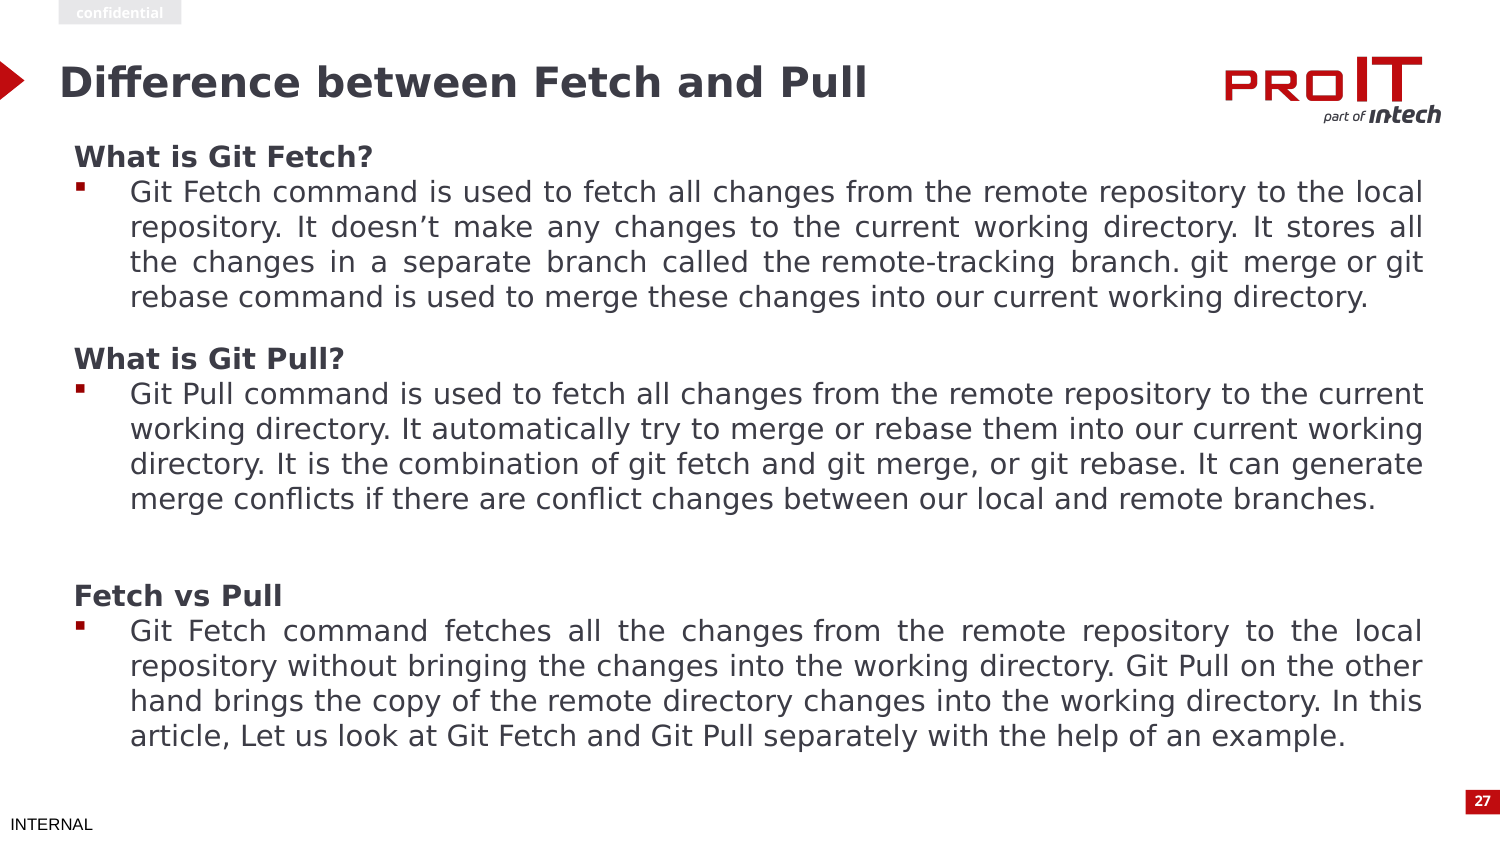

Difference between Fetch and Pull
What is Git Fetch?
Git Fetch command is used to fetch all changes from the remote repository to the local repository. It doesn’t make any changes to the current working directory. It stores all the changes in a separate branch called the remote-tracking branch. git merge or git rebase command is used to merge these changes into our current working directory.
What is Git Pull?
Git Pull command is used to fetch all changes from the remote repository to the current working directory. It automatically try to merge or rebase them into our current working directory. It is the combination of git fetch and git merge, or git rebase. It can generate merge conflicts if there are conflict changes between our local and remote branches.
Fetch vs Pull
Git Fetch command fetches all the changes from the remote repository to the local repository without bringing the changes into the working directory. Git Pull on the other hand brings the copy of the remote directory changes into the working directory. In this article, Let us look at Git Fetch and Git Pull separately with the help of an example.